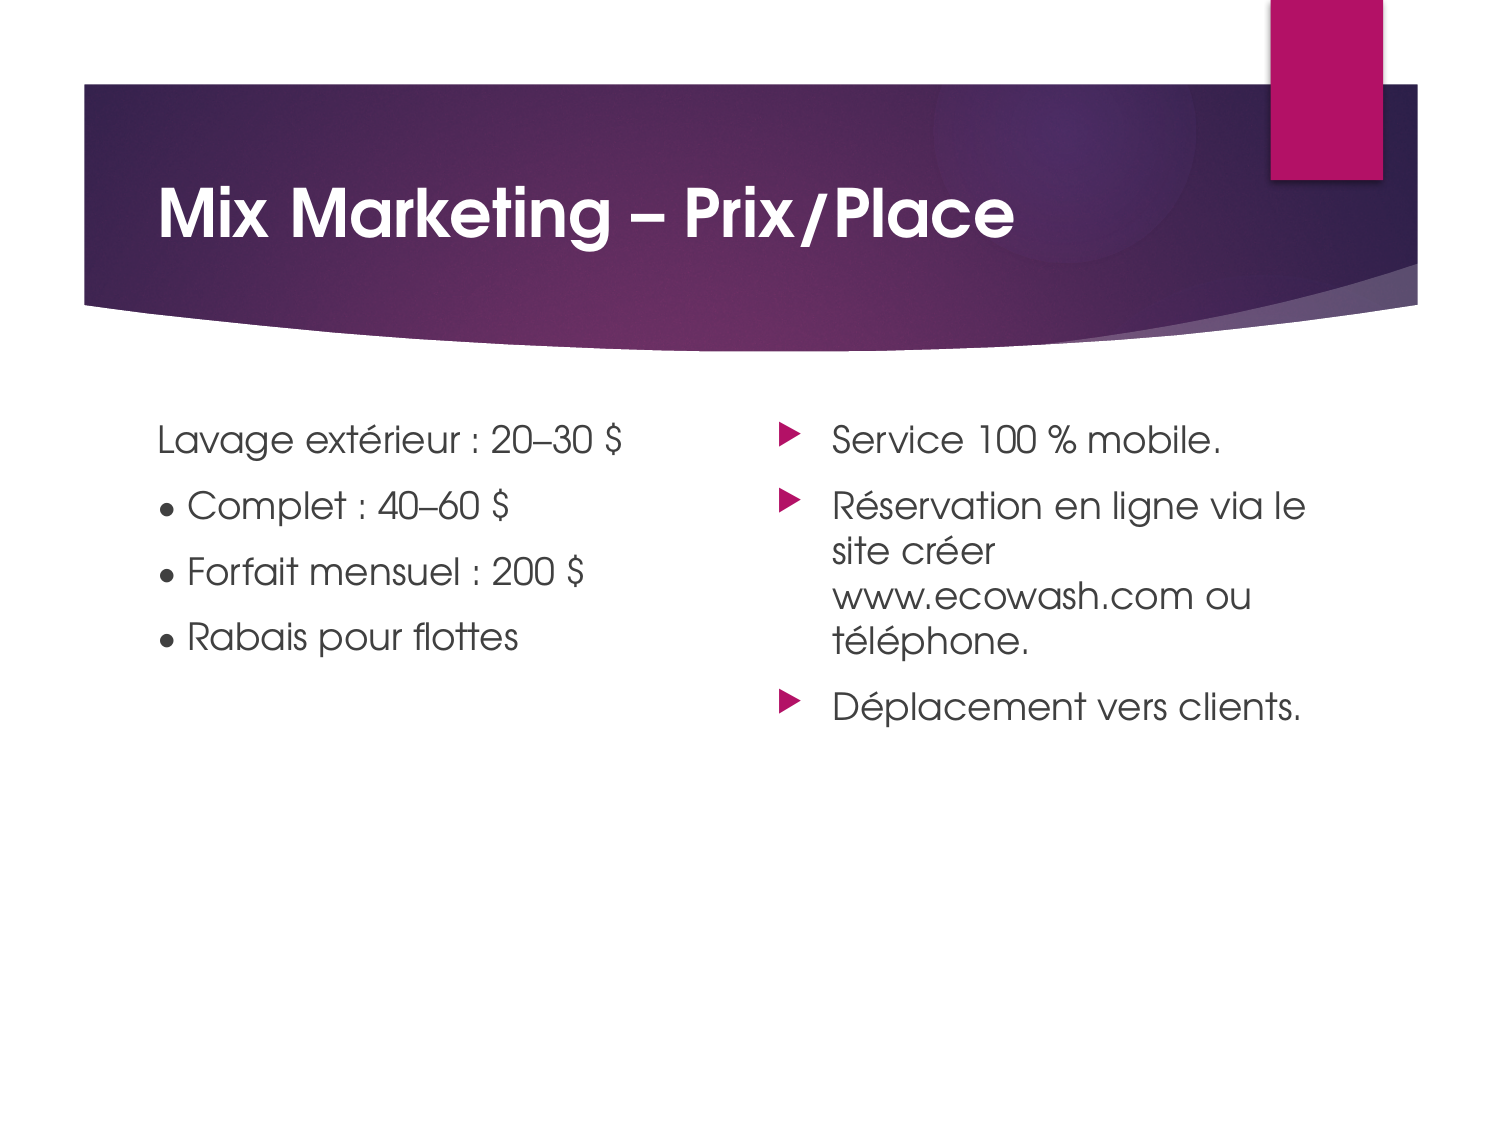

# Mix Marketing – Prix/Place
Lavage extérieur : 20–30 $
• Complet : 40–60 $
• Forfait mensuel : 200 $
• Rabais pour flottes

Service 100 % mobile.
Réservation en ligne via le site créer www.ecowash.com ou téléphone.
Déplacement vers clients.